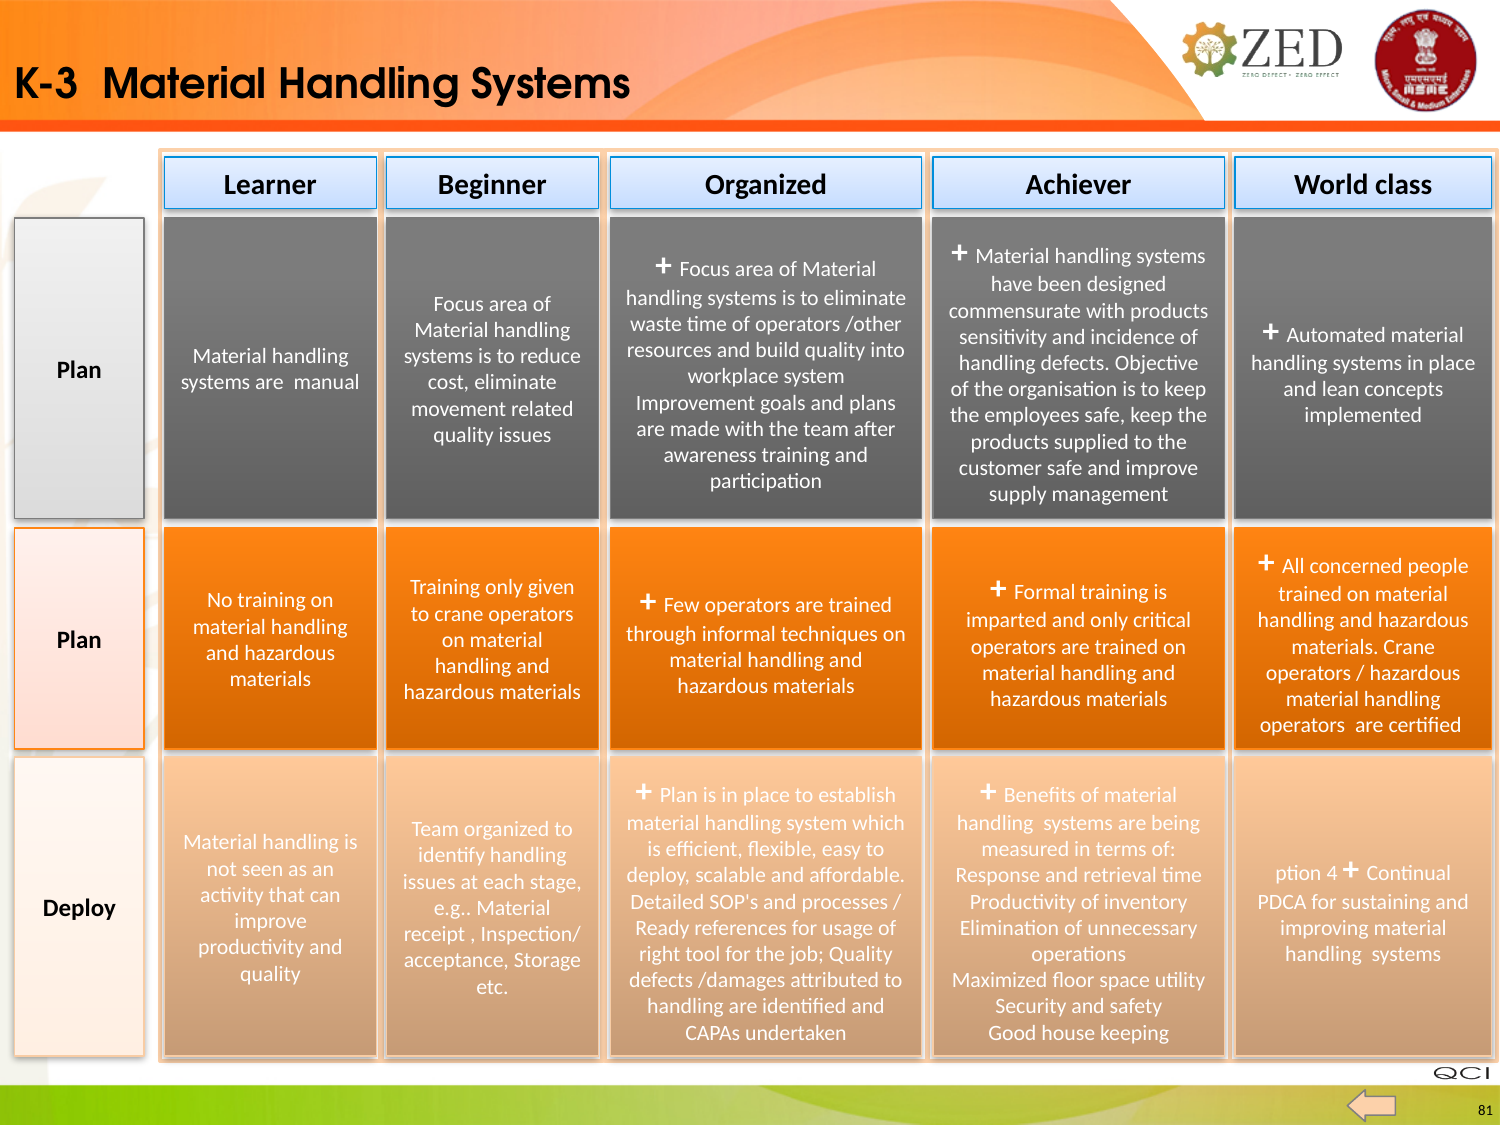

K-3  Material Handling Systems

Learner
Beginner
Organized
Achiever
World class
Plan
Material handling systems are  manual
Focus area of Material handling systems is to reduce cost, eliminate movement related quality issues
+ Focus area of Material handling systems is to eliminate waste time of operators /other resources and build quality into workplace system
Improvement goals and plans are made with the team after awareness training and participation
+ Material handling systems have been designed commensurate with products sensitivity and incidence of handling defects. Objective of the organisation is to keep the employees safe, keep the products supplied to the customer safe and improve supply management
+ Automated material handling systems in place and lean concepts implemented
Plan
No training on material handling and hazardous materials
Training only given to crane operators on material handling and hazardous materials
+ Few operators are trained through informal techniques on material handling and hazardous materials
+ Formal training is imparted and only critical operators are trained on material handling and hazardous materials
+ All concerned people trained on material handling and hazardous materials. Crane operators / hazardous material handling operators  are certified
Material handling is not seen as an activity that can improve productivity and quality
Team organized to identify handling issues at each stage, e.g.. Material receipt , Inspection/ acceptance, Storage etc.
+ Plan is in place to establish material handling system which is efficient, flexible, easy to deploy, scalable and affordable. Detailed SOP's and processes / Ready references for usage of right tool for the job; Quality defects /damages attributed to handling are identified and CAPAs undertaken
+ Benefits of material handling  systems are being measured in terms of:
Response and retrieval time
Productivity of inventory
Elimination of unnecessary operations
Maximized floor space utility
Security and safety
Good house keeping
ption 4 + Continual PDCA for sustaining and improving material handling  systems
Deploy